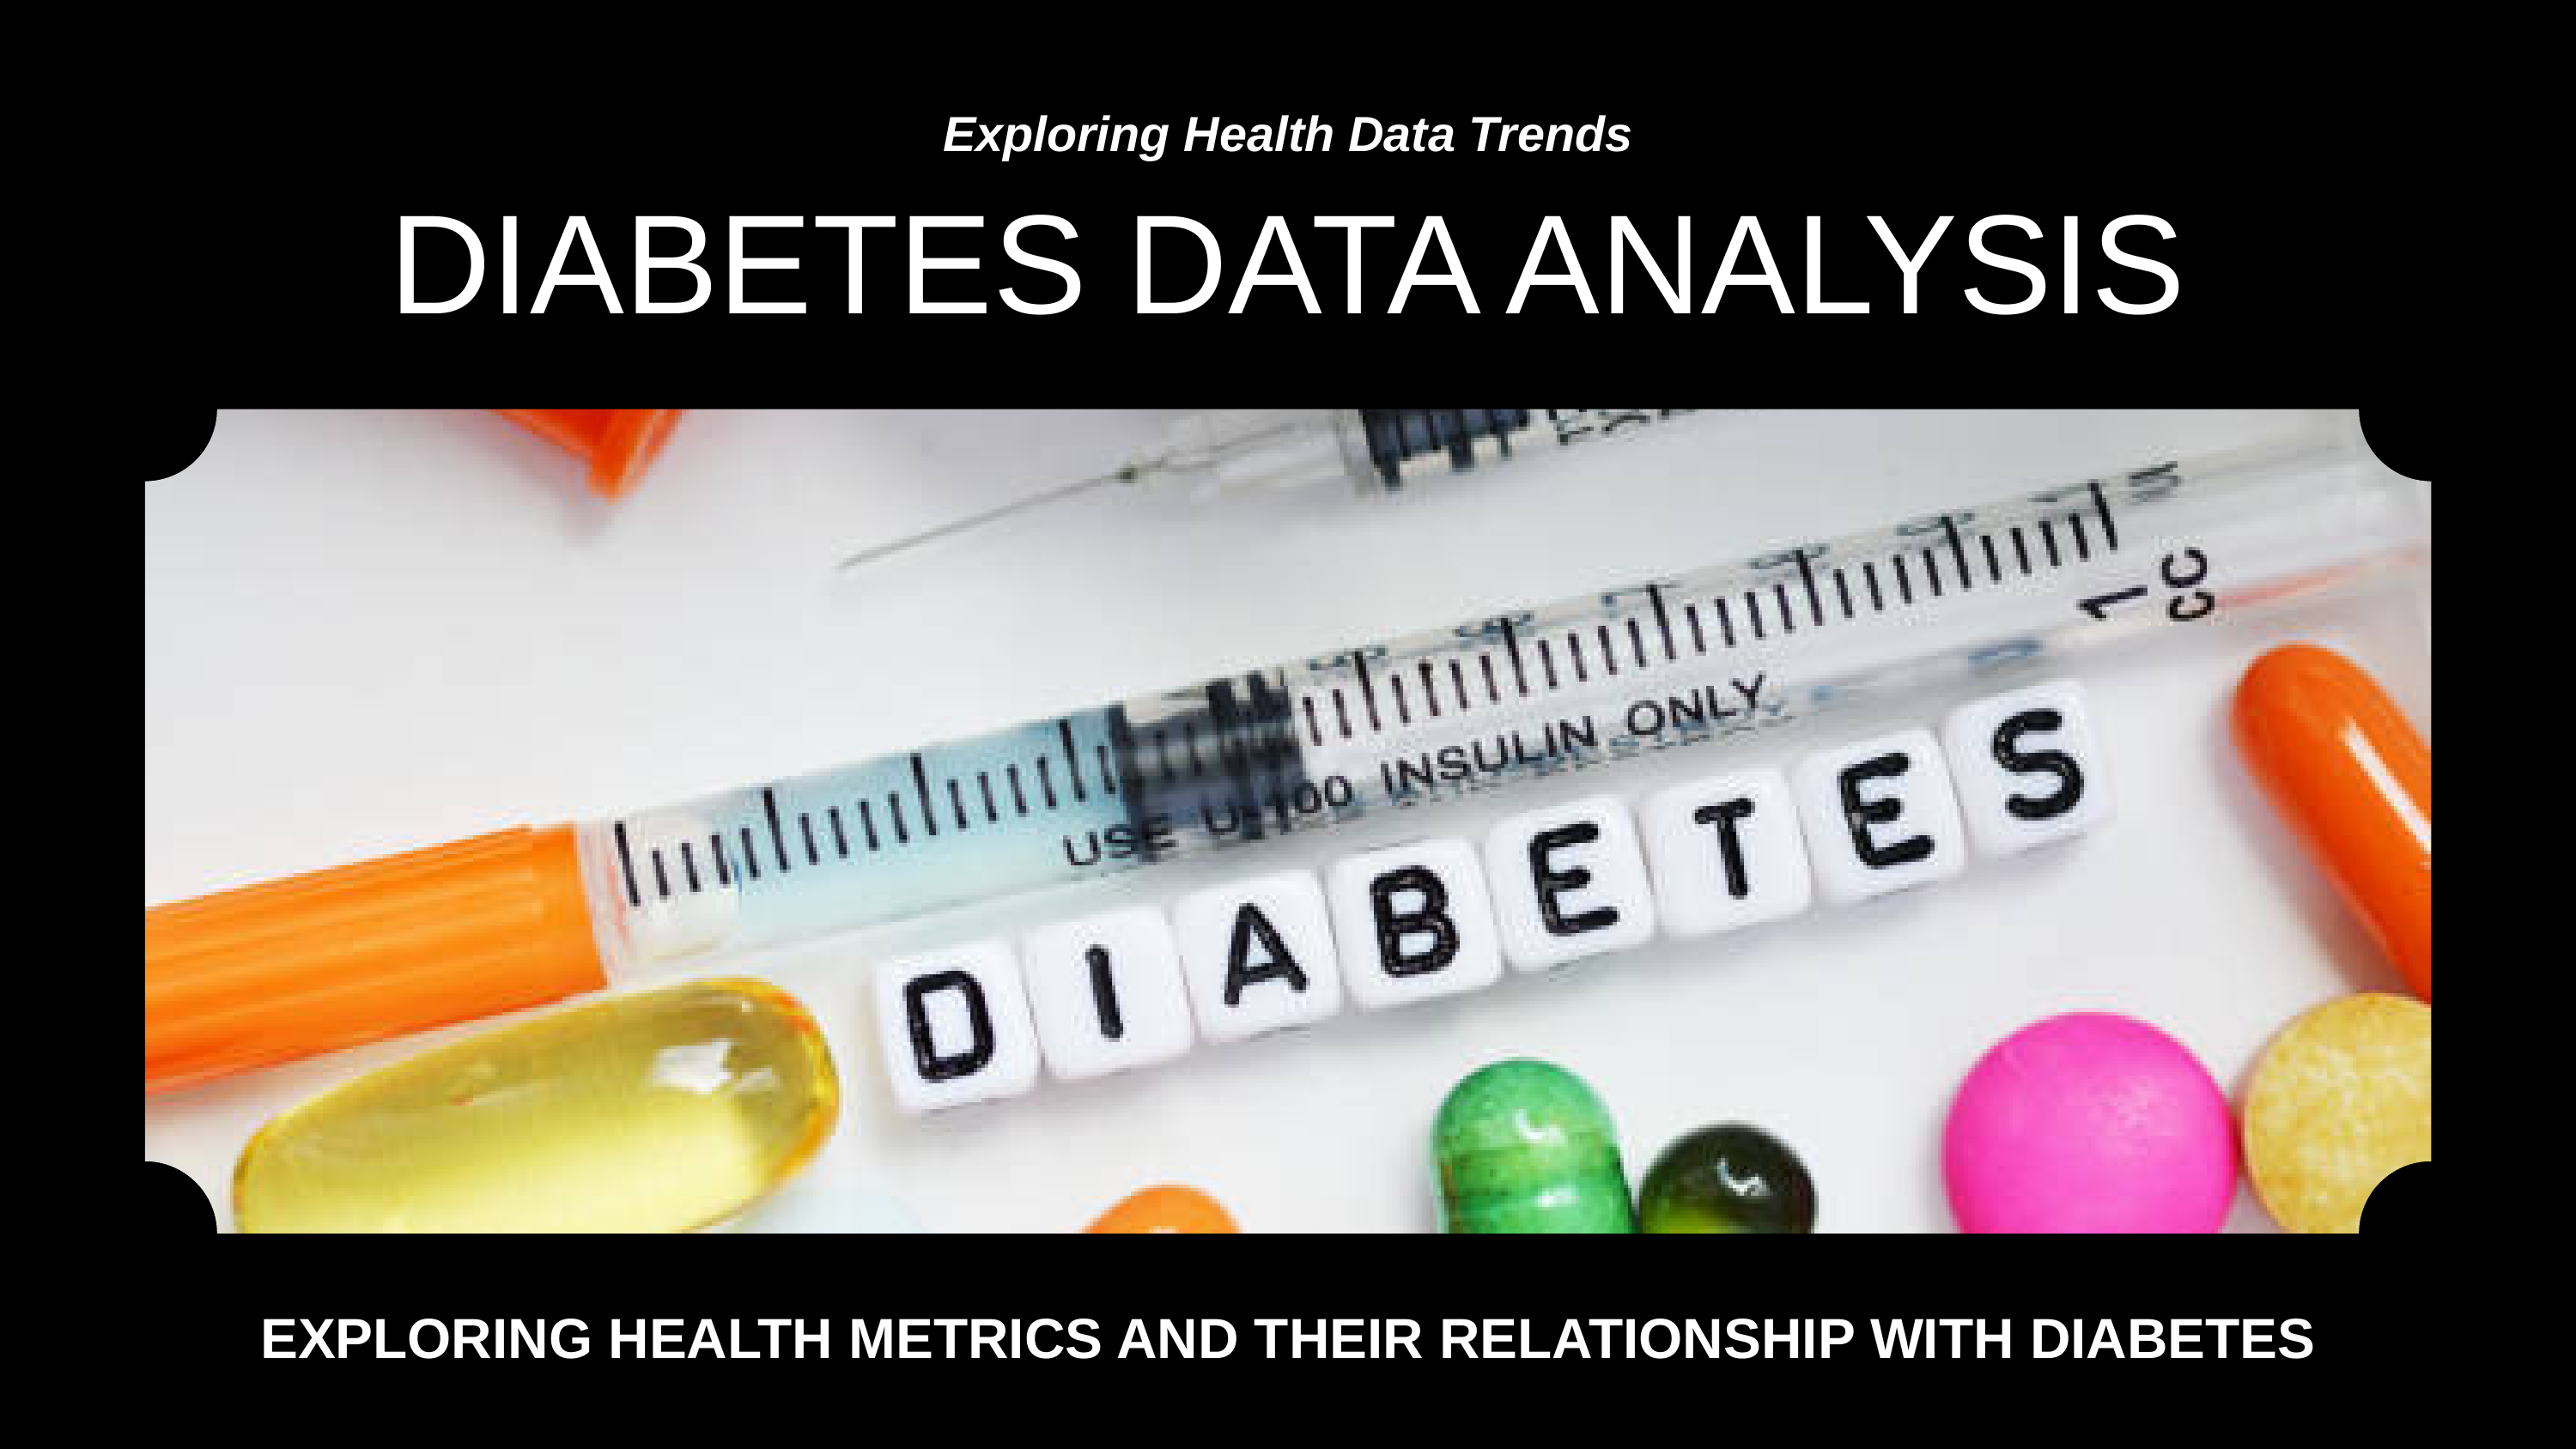

Exploring Health Data Trends
DIABETES DATA ANALYSIS

EXPLORING HEALTH METRICS AND THEIR RELATIONSHIP WITH DIABETES